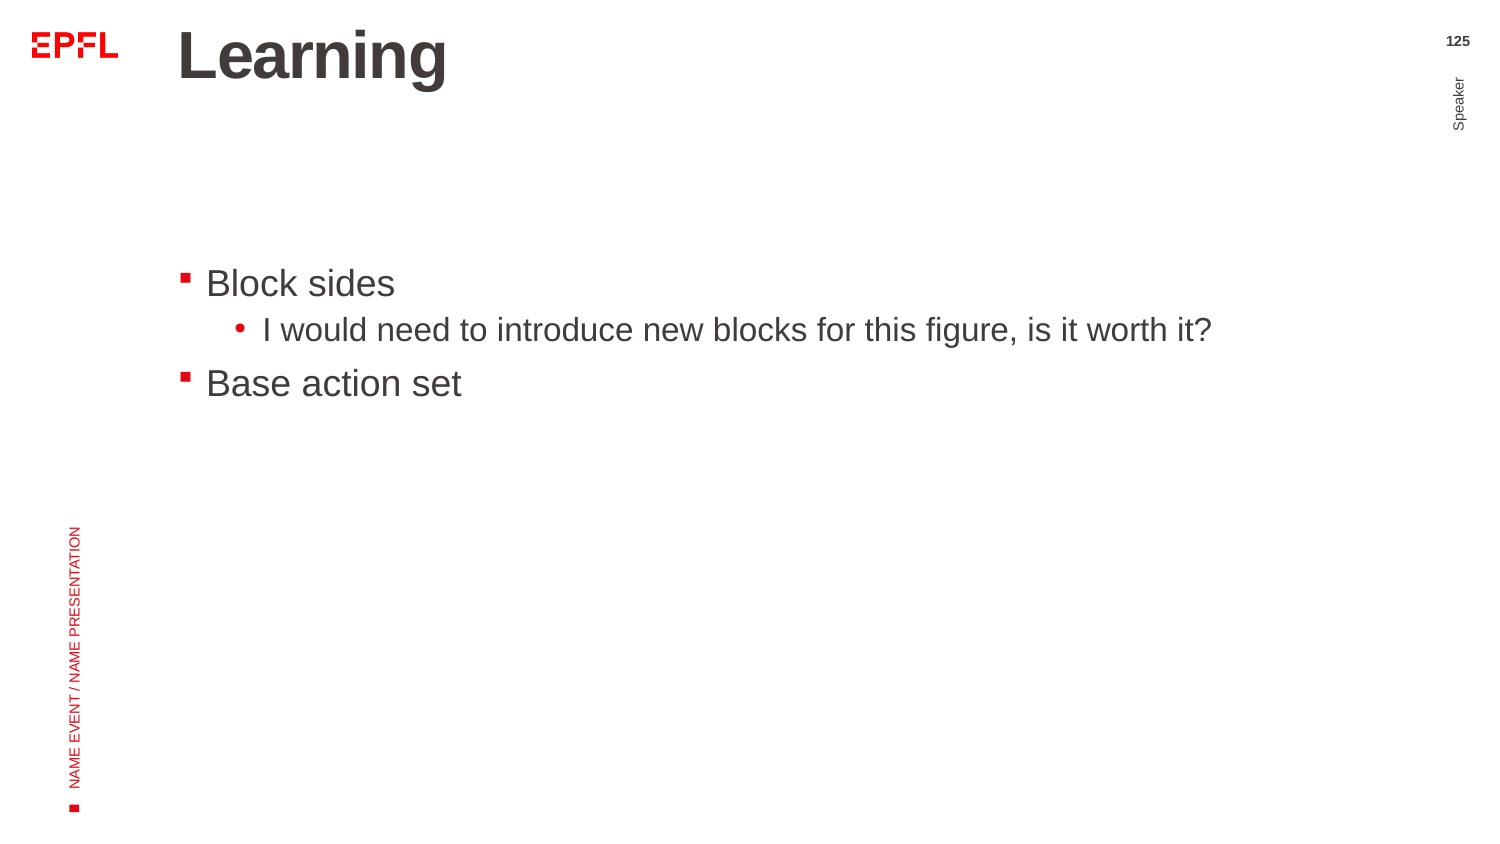

# Learning
125
Block sides
I would need to introduce new blocks for this figure, is it worth it?
Base action set

Speaker
NAME EVENT / NAME PRESENTATION